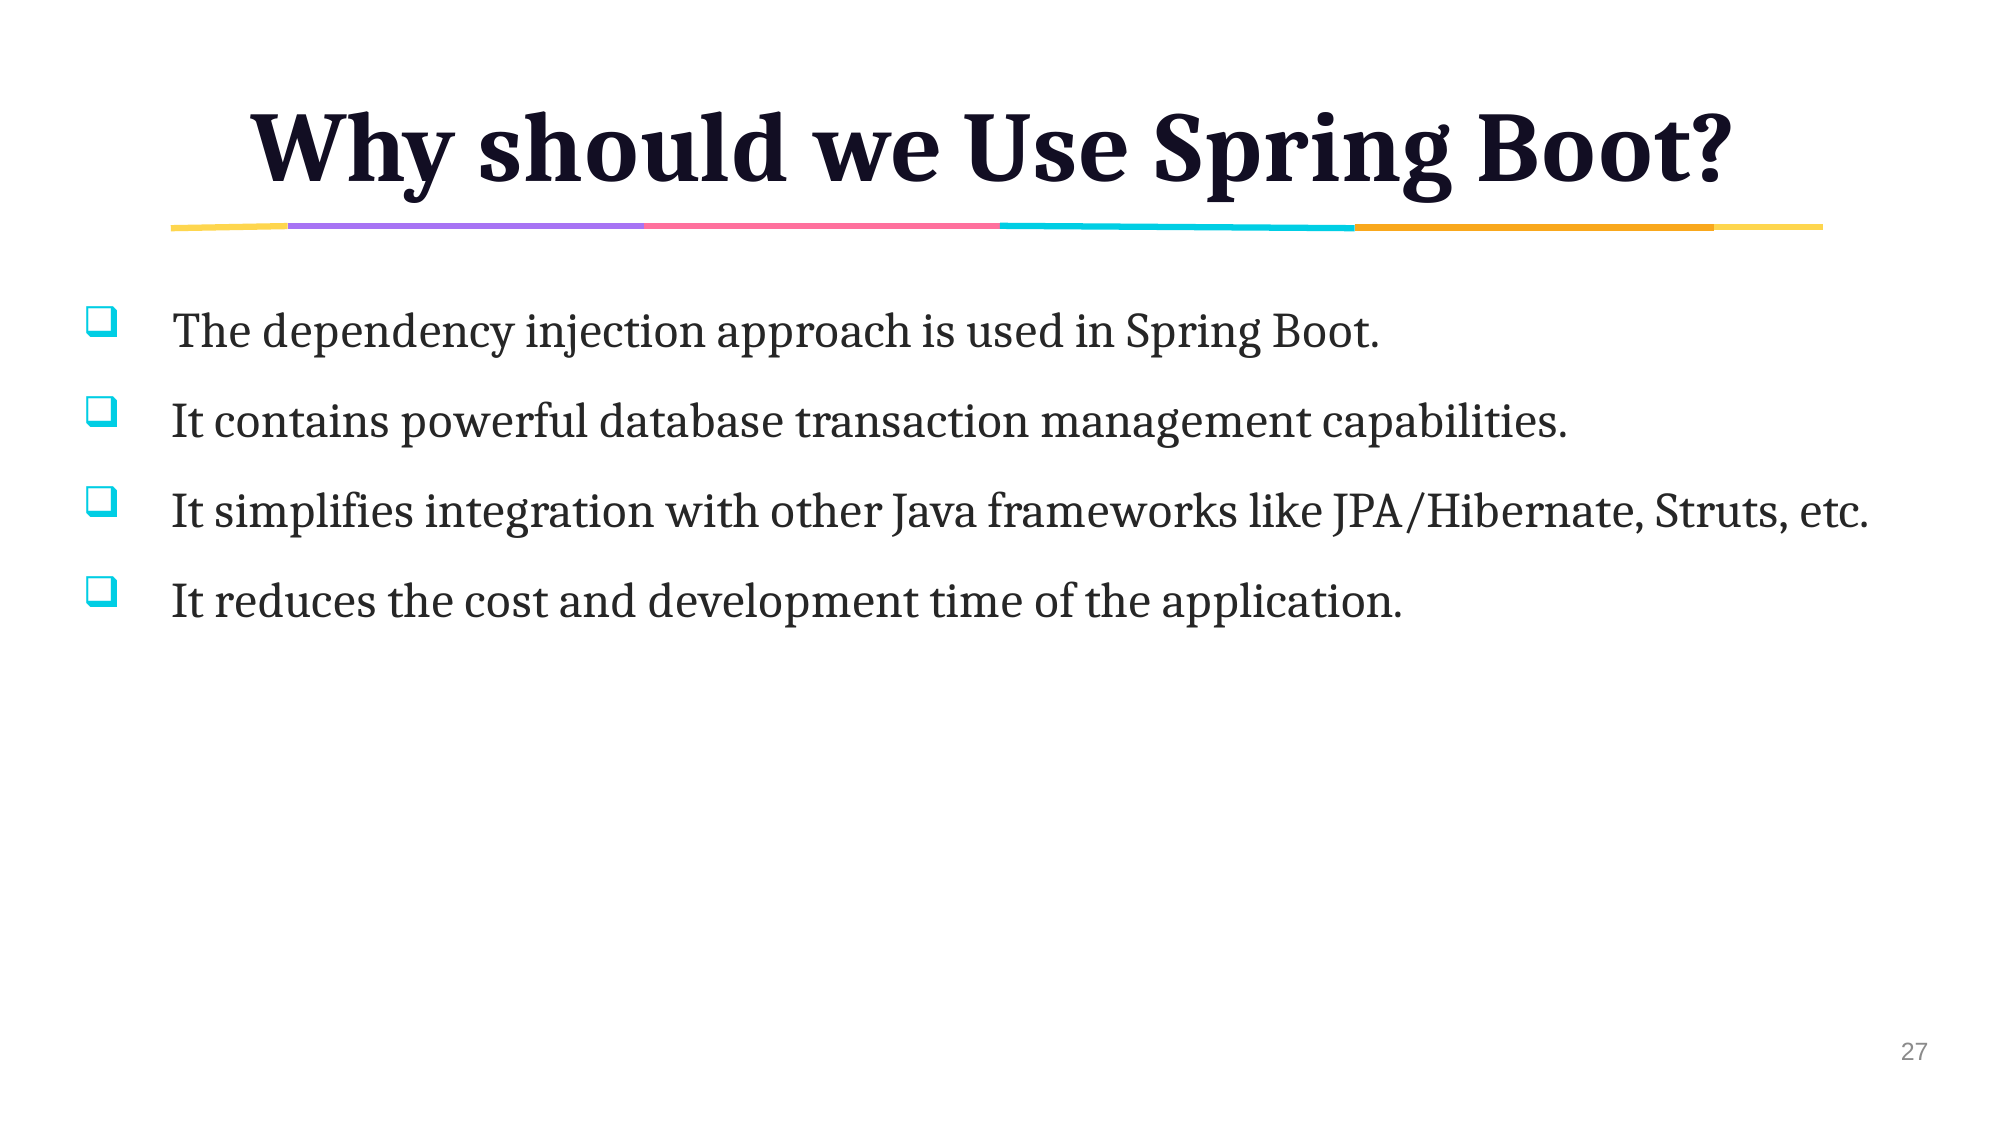

# Why should we Use Spring Boot?
The dependency injection approach is used in Spring Boot.
It contains powerful database transaction management capabilities.
It simplifies integration with other Java frameworks like JPA/Hibernate, Struts, etc.
It reduces the cost and development time of the application.
27